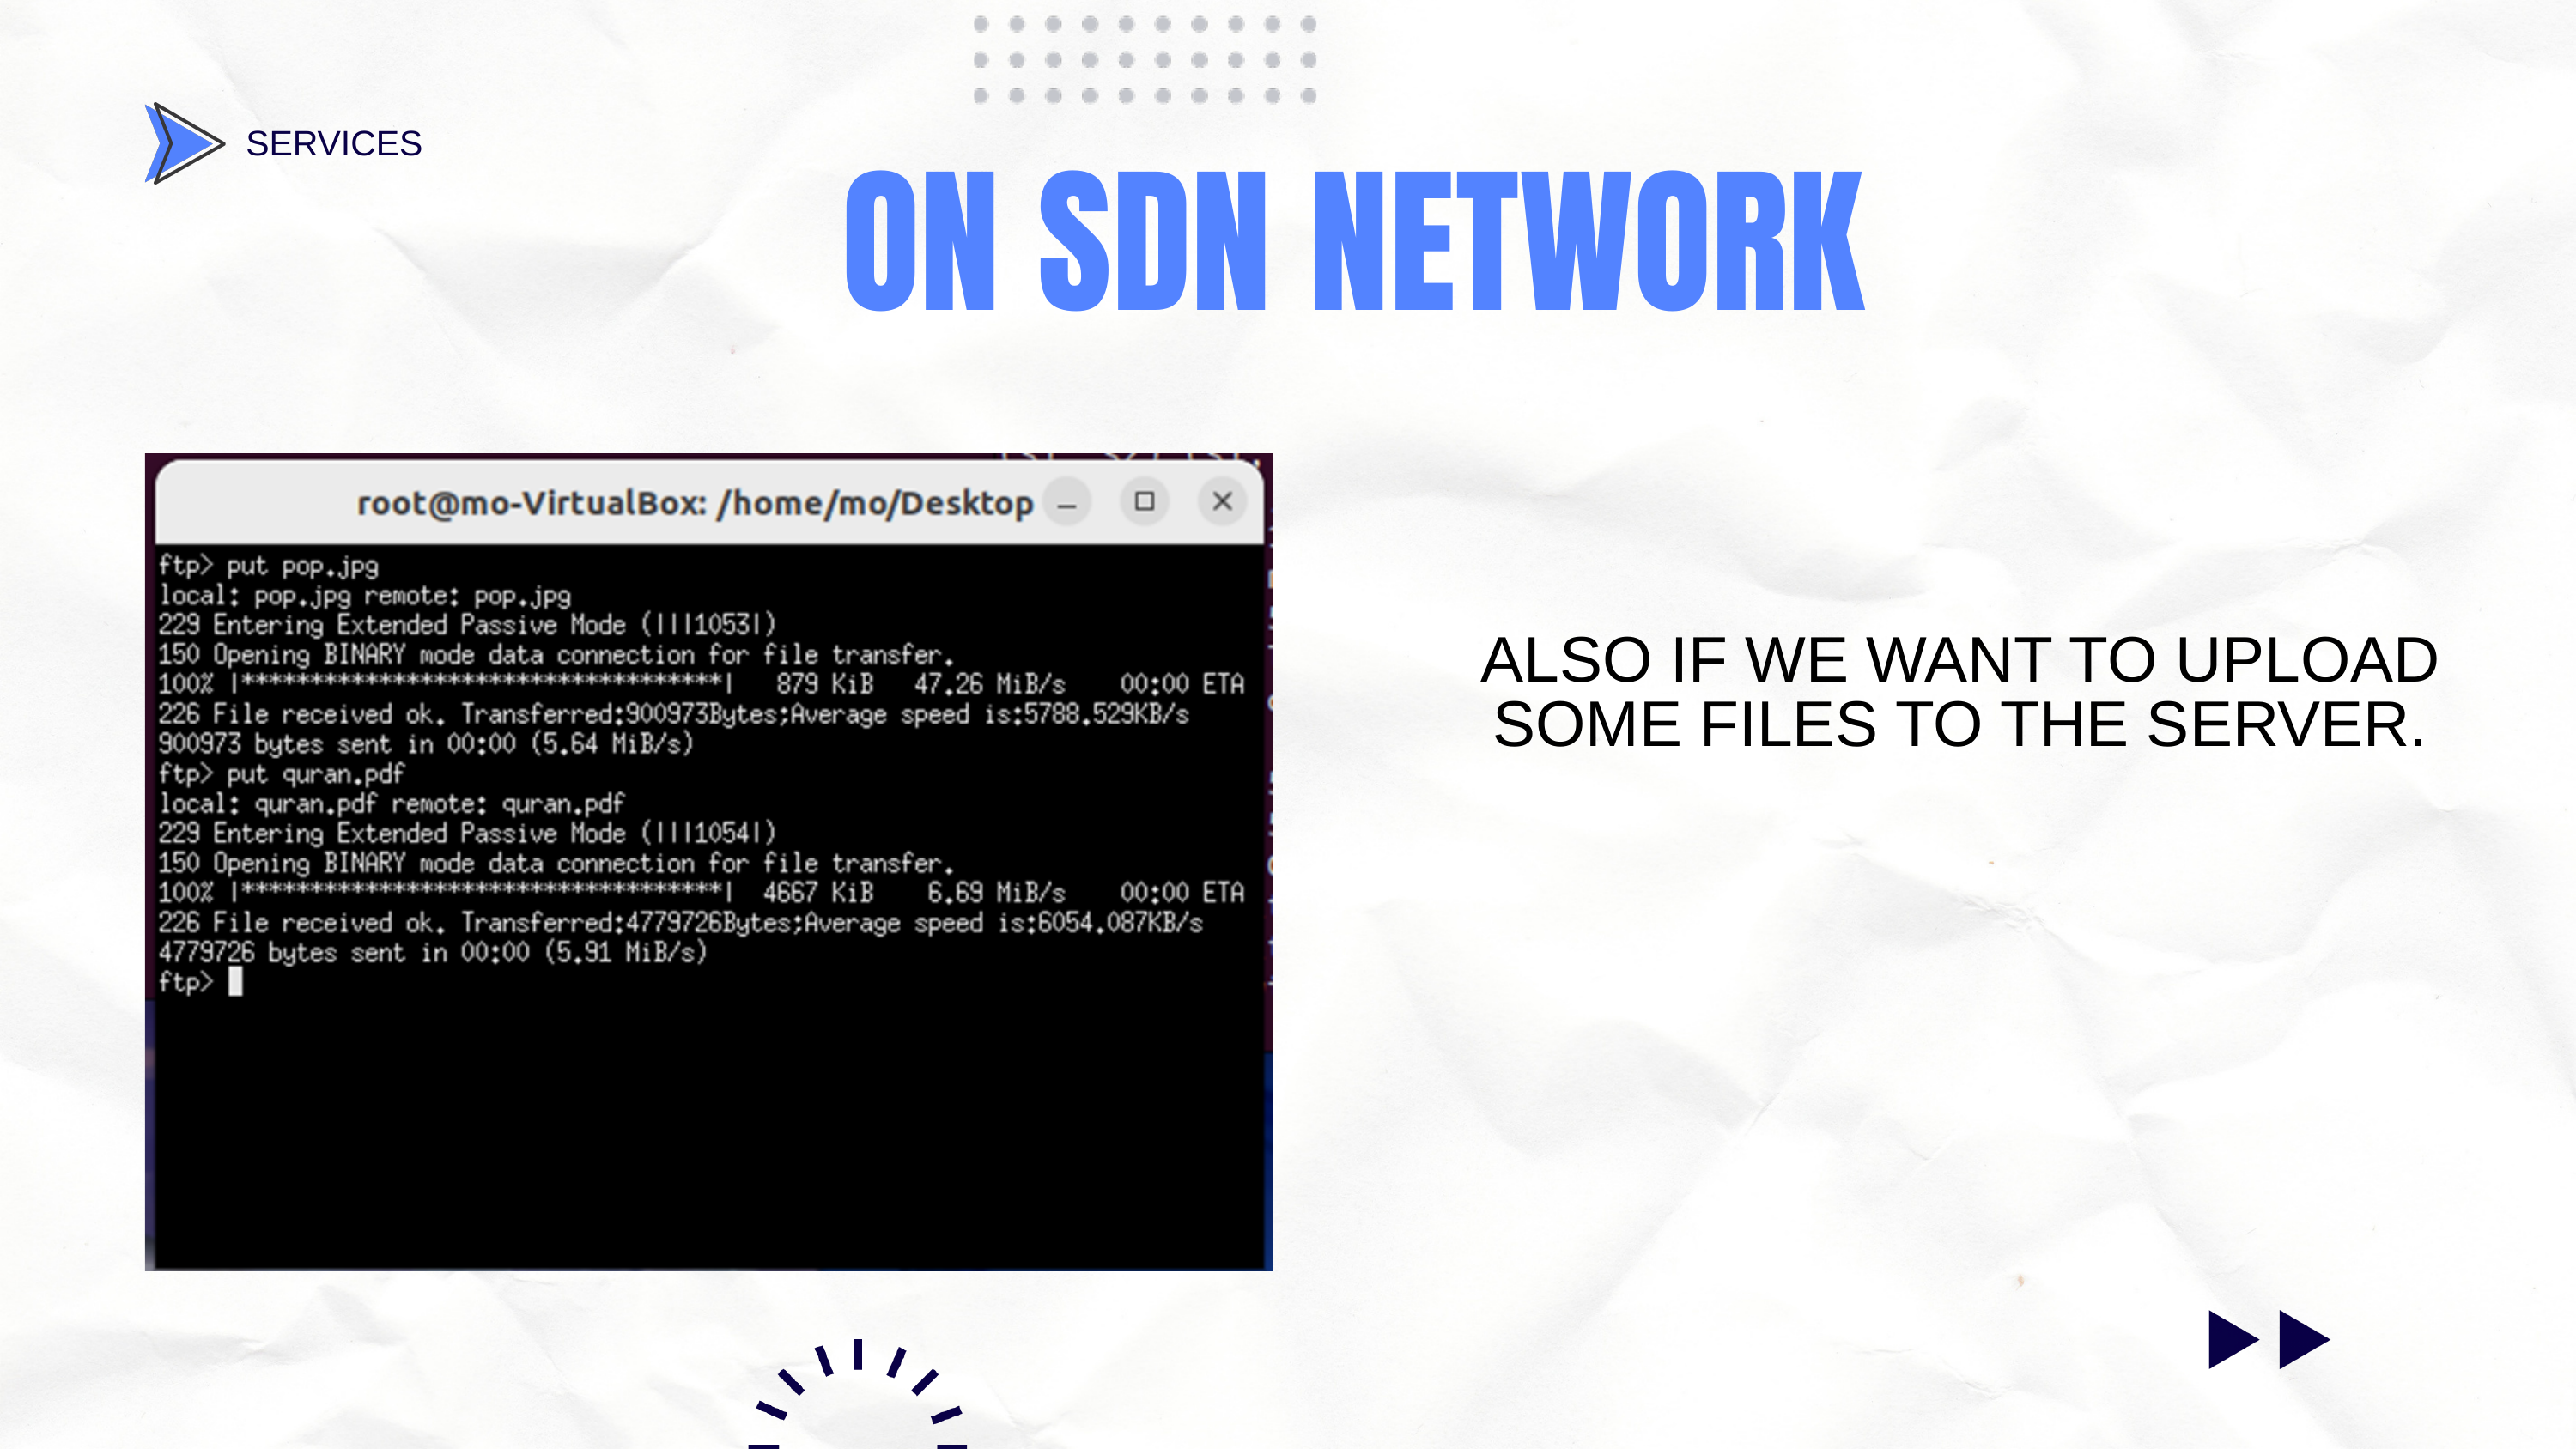

SERVICES
ON SDN NETWORK

ALSO IF WE WANT TO UPLOAD SOME FILES TO THE SERVER.